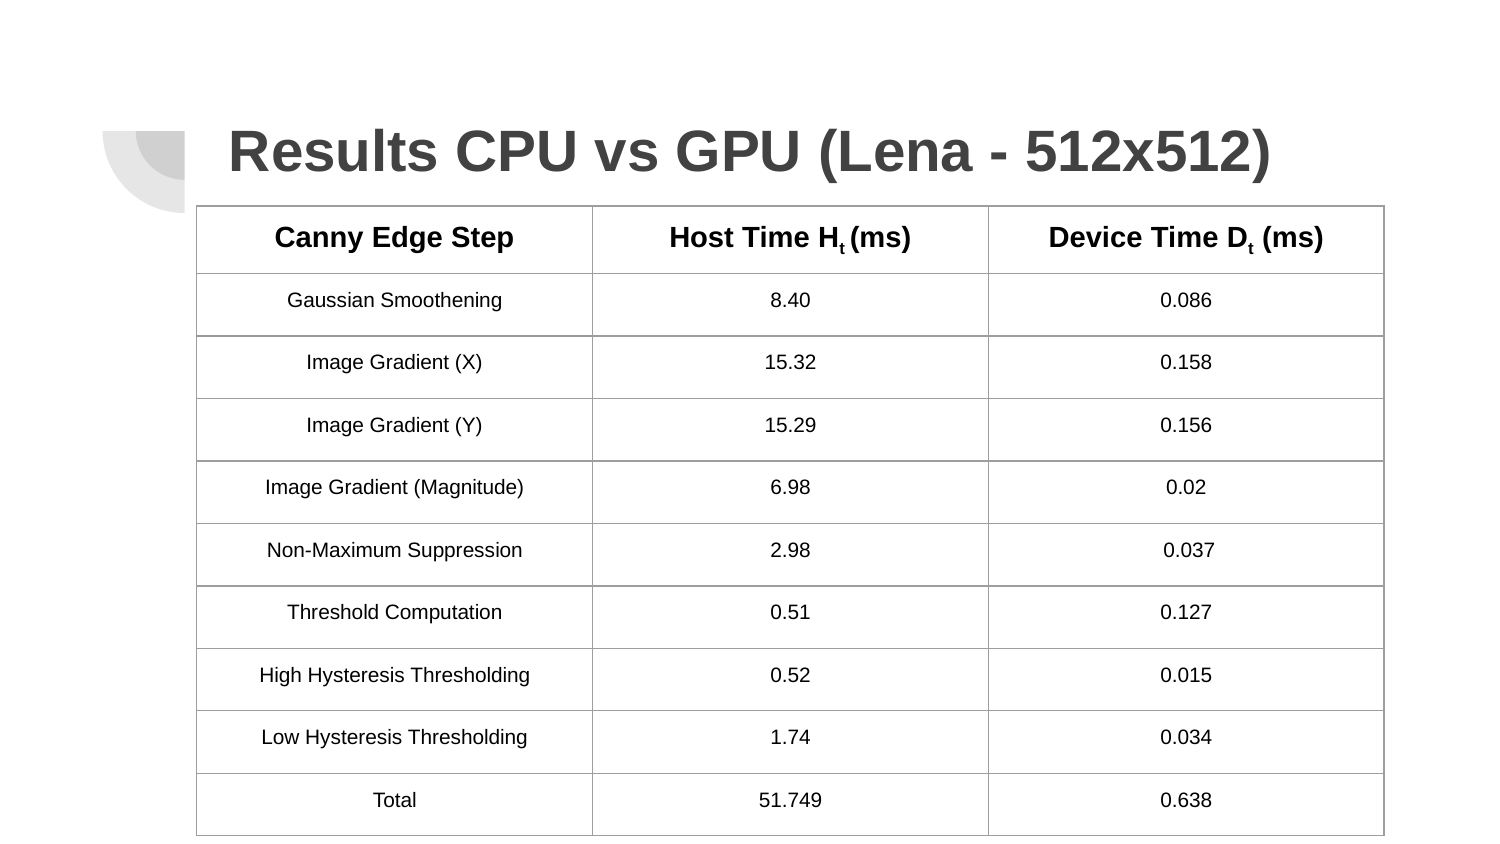

# Results CPU vs GPU (Lena - 512x512)
| Canny Edge Step | Host Time Ht (ms) | Device Time Dt (ms) |
| --- | --- | --- |
| Gaussian Smoothening | 8.40 | 0.086 |
| Image Gradient (X) | 15.32 | 0.158 |
| Image Gradient (Y) | 15.29 | 0.156 |
| Image Gradient (Magnitude) | 6.98 | 0.02 |
| Non-Maximum Suppression | 2.98 | 0.037 |
| Threshold Computation | 0.51 | 0.127 |
| High Hysteresis Thresholding | 0.52 | 0.015 |
| Low Hysteresis Thresholding | 1.74 | 0.034 |
| Total | 51.749 | 0.638 |